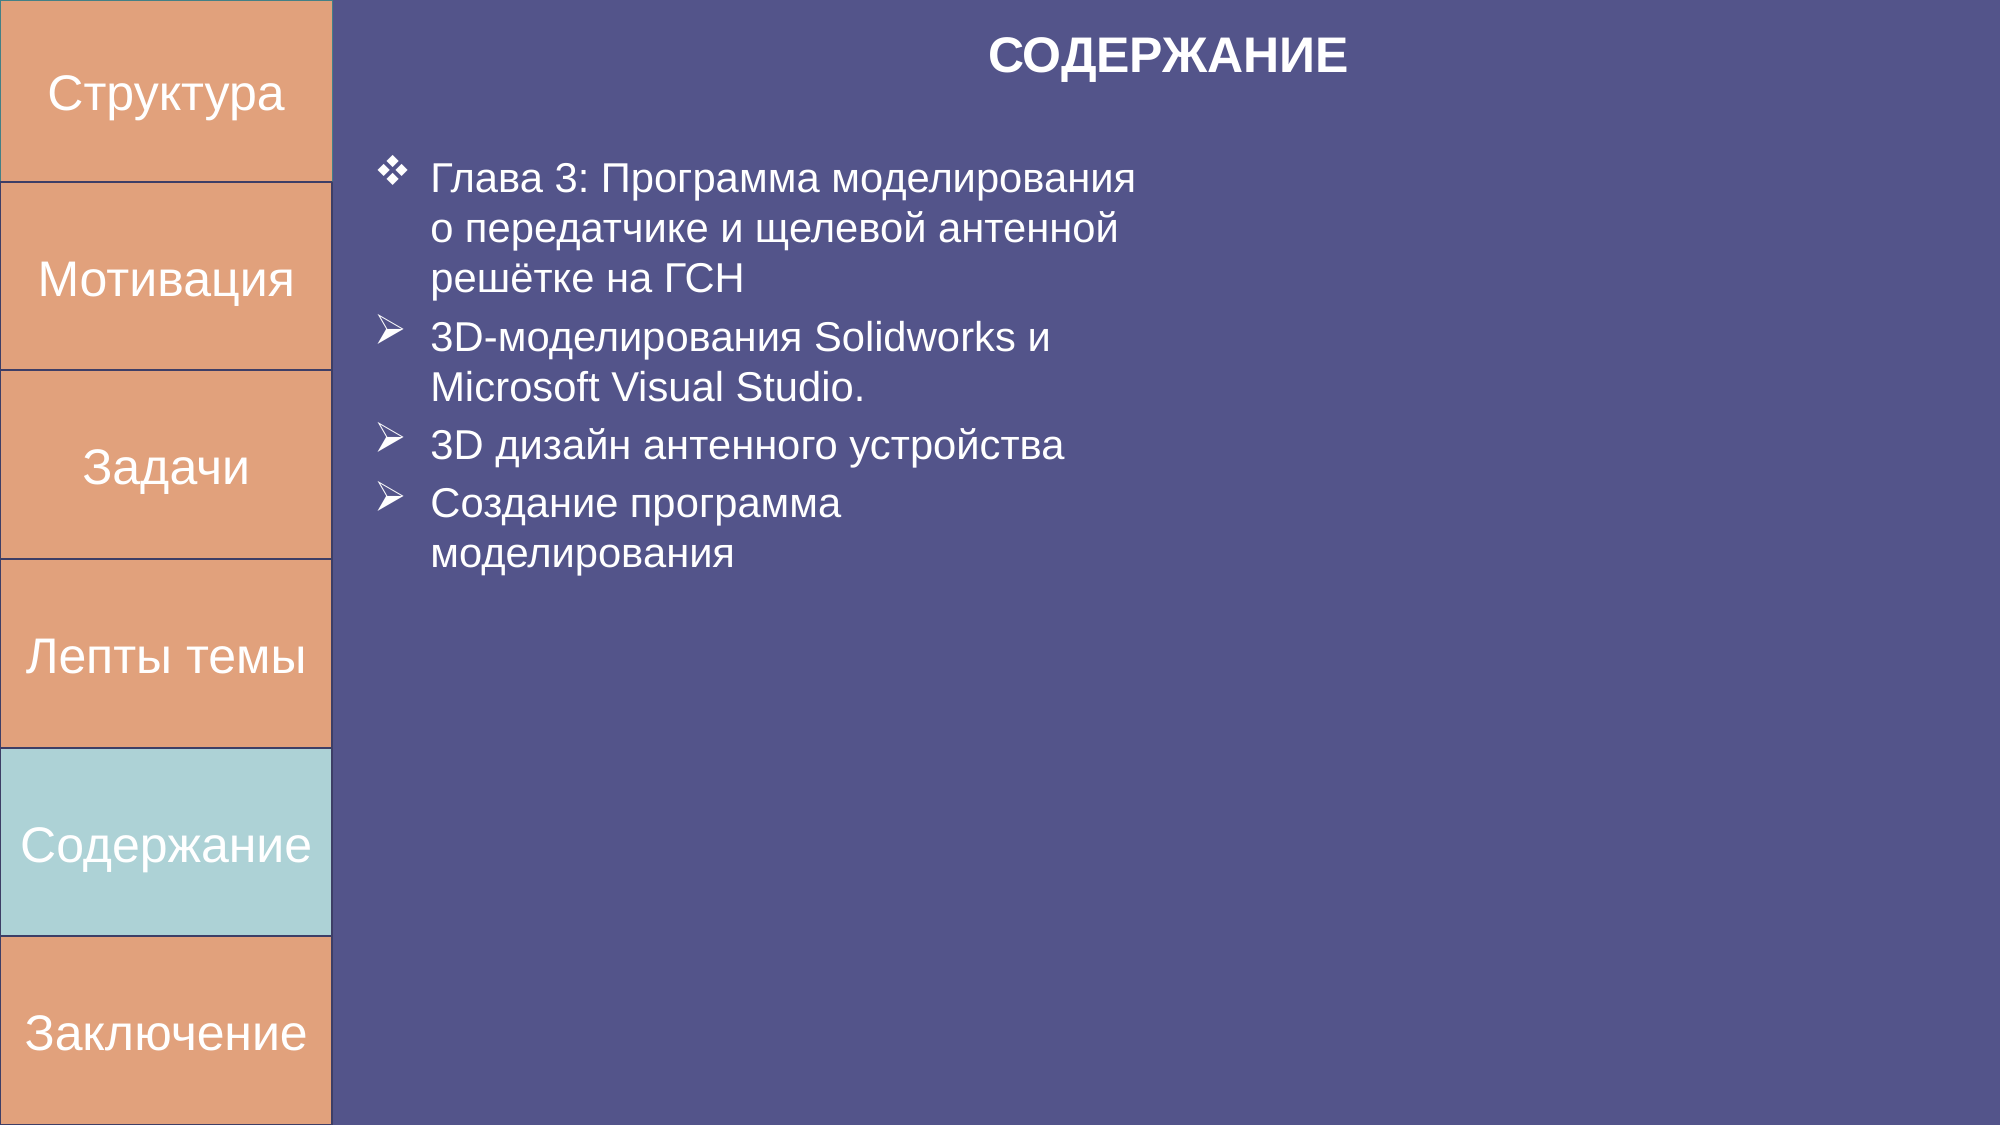

Структура
СОДЕРЖАНИЕ
Глава 3: Программа моделирования о передатчике и щелевой антенной решётке на ГСН
3D-моделирования Solidworks и Microsoft Visual Studio.
3D дизайн антенного устройства
Создание программа моделирования
Мотивация
Задачи
Лепты темы
Содержание
Заключение